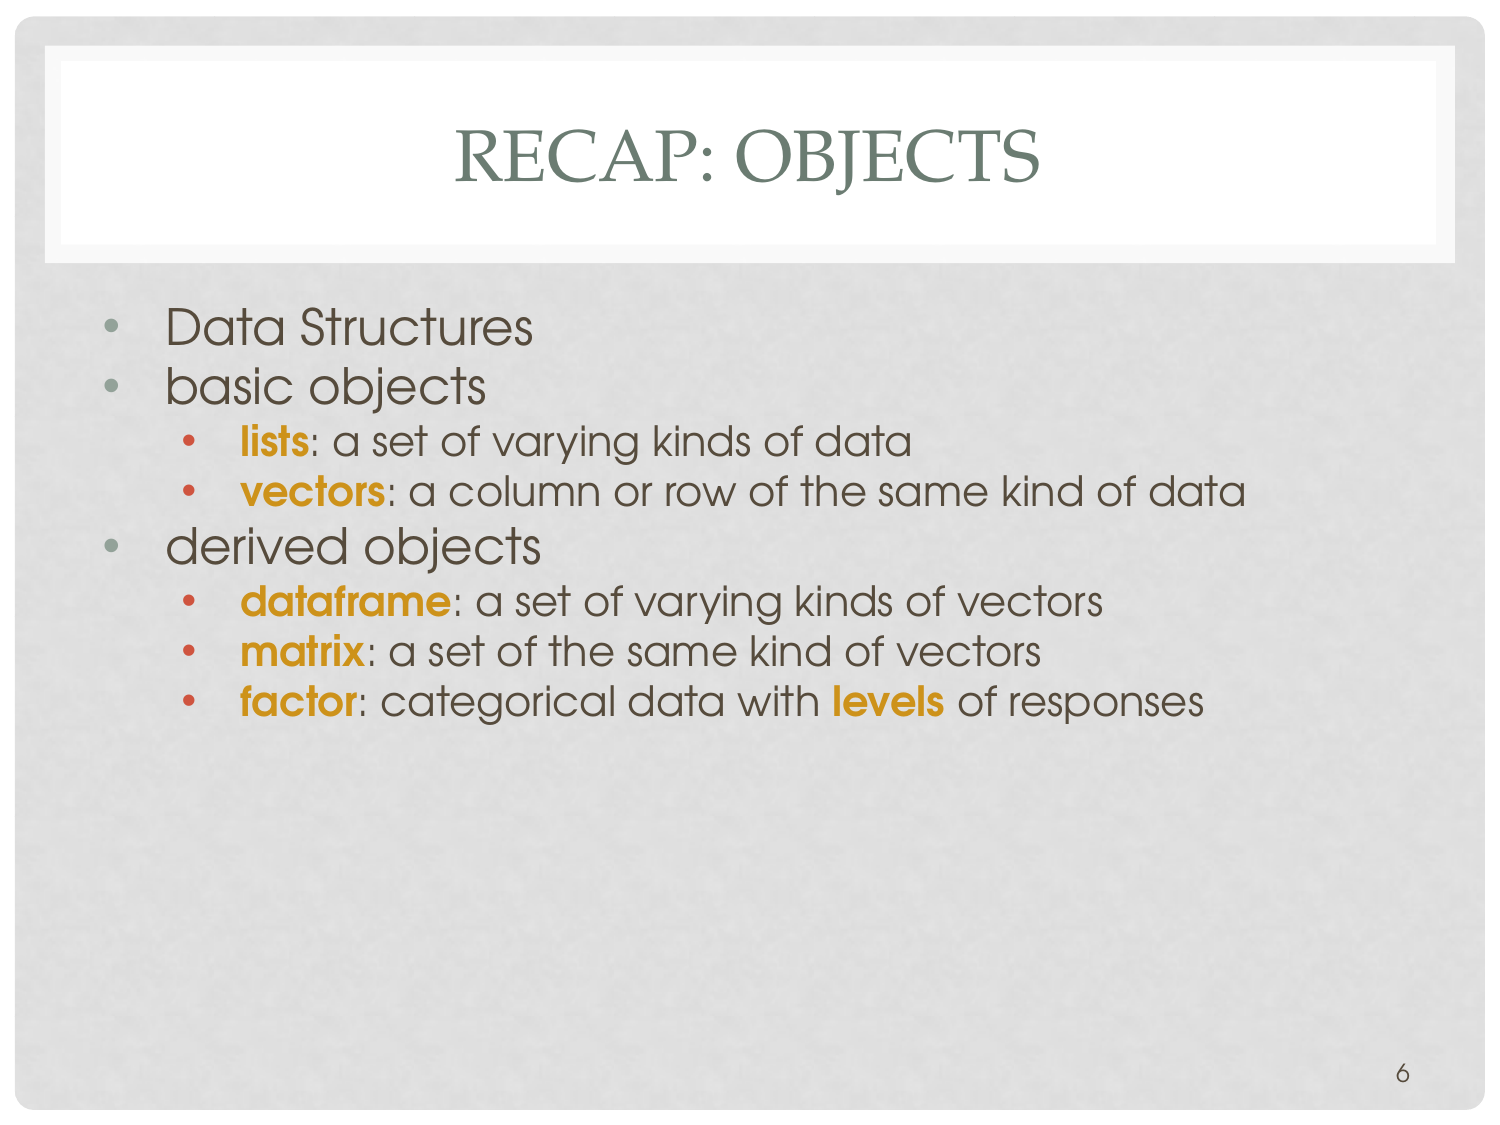

# RECAP: OBJECTS
Data Structures
basic objects
lists: a set of varying kinds of data
vectors: a column or row of the same kind of data
derived objects
dataframe: a set of varying kinds of vectors
matrix: a set of the same kind of vectors
factor: categorical data with levels of responses
6